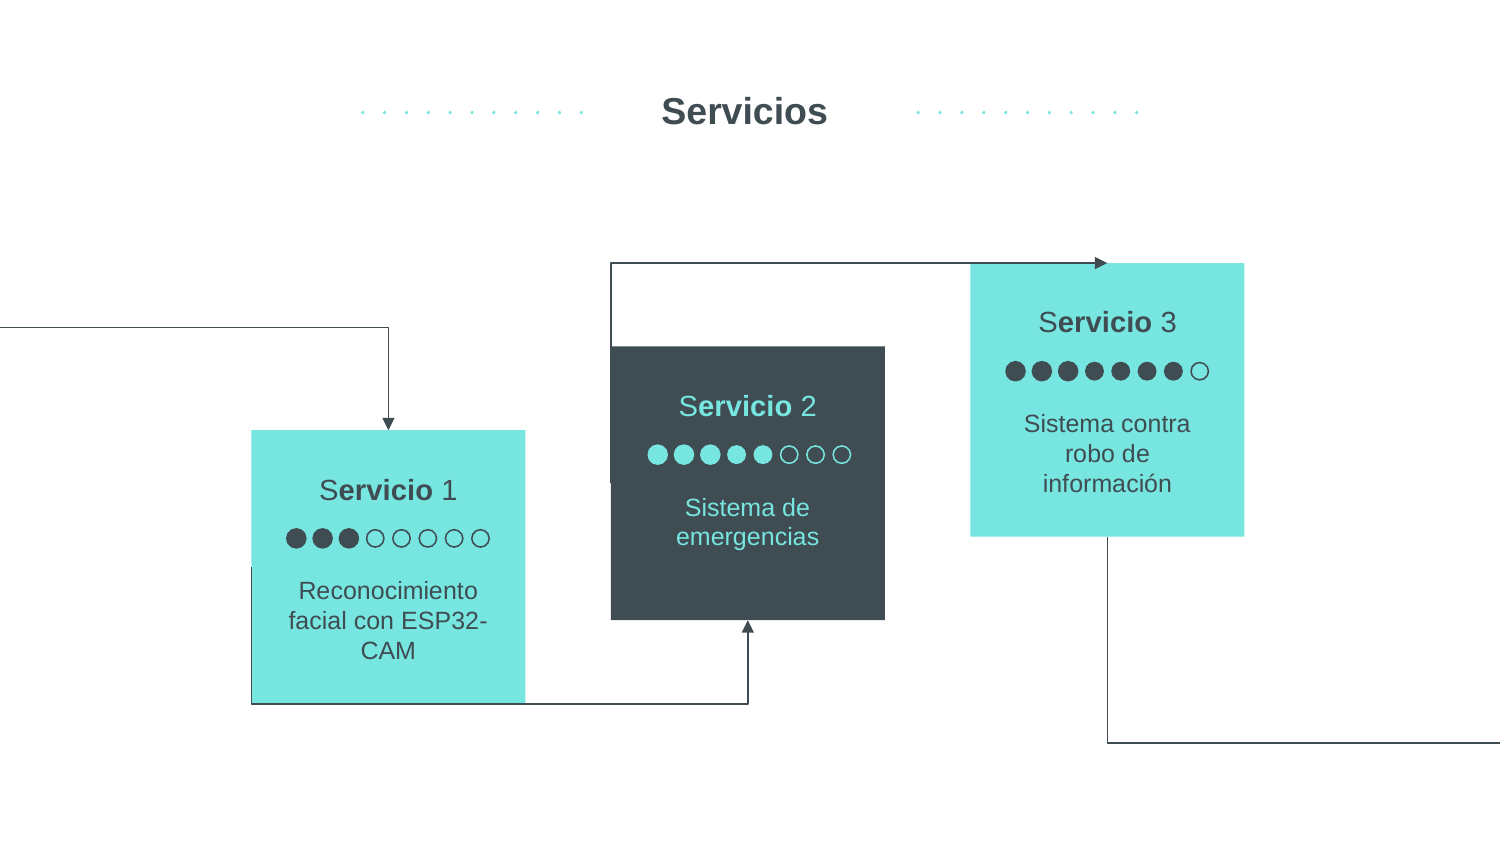

# Servicios

Servicio 3

Servicio 2
Sistema contra robo de información

Servicio 1
Sistema de emergencias

Reconocimiento facial con ESP32-CAM